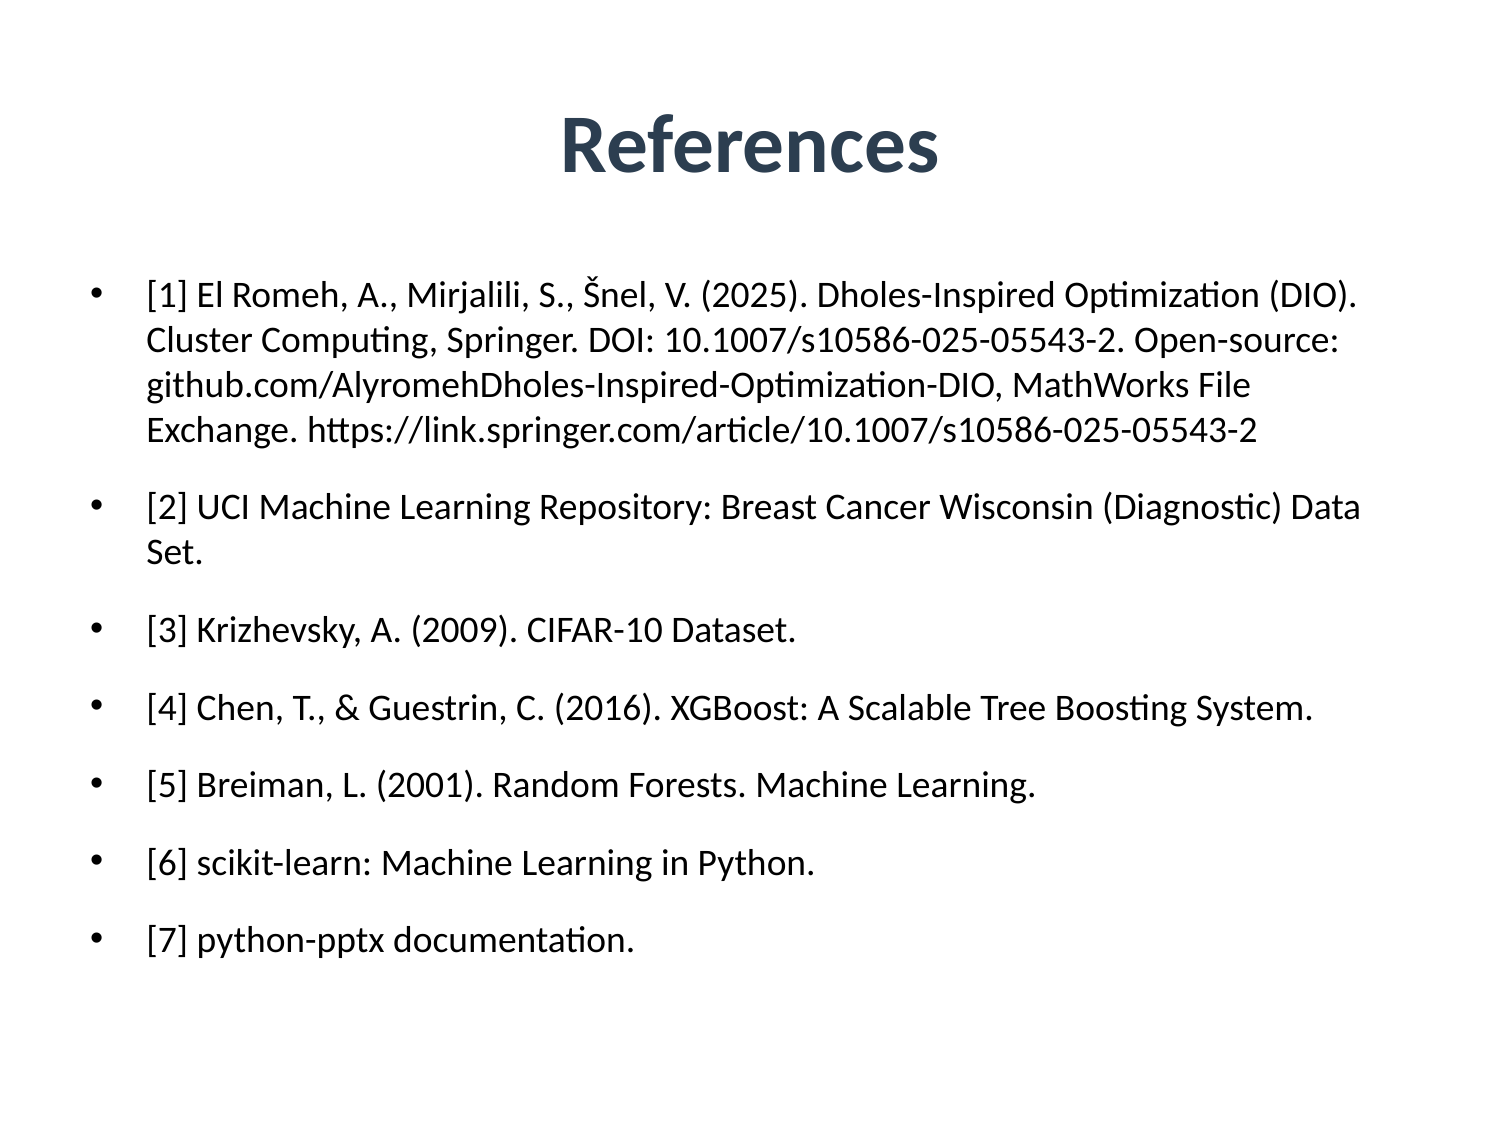

# References
[1] El Romeh, A., Mirjalili, S., Šnel, V. (2025). Dholes-Inspired Optimization (DIO). Cluster Computing, Springer. DOI: 10.1007/s10586-025-05543-2. Open-source: github.com/AlyromehDholes-Inspired-Optimization-DIO, MathWorks File Exchange. https://link.springer.com/article/10.1007/s10586-025-05543-2
[2] UCI Machine Learning Repository: Breast Cancer Wisconsin (Diagnostic) Data Set.
[3] Krizhevsky, A. (2009). CIFAR-10 Dataset.
[4] Chen, T., & Guestrin, C. (2016). XGBoost: A Scalable Tree Boosting System.
[5] Breiman, L. (2001). Random Forests. Machine Learning.
[6] scikit-learn: Machine Learning in Python.
[7] python-pptx documentation.